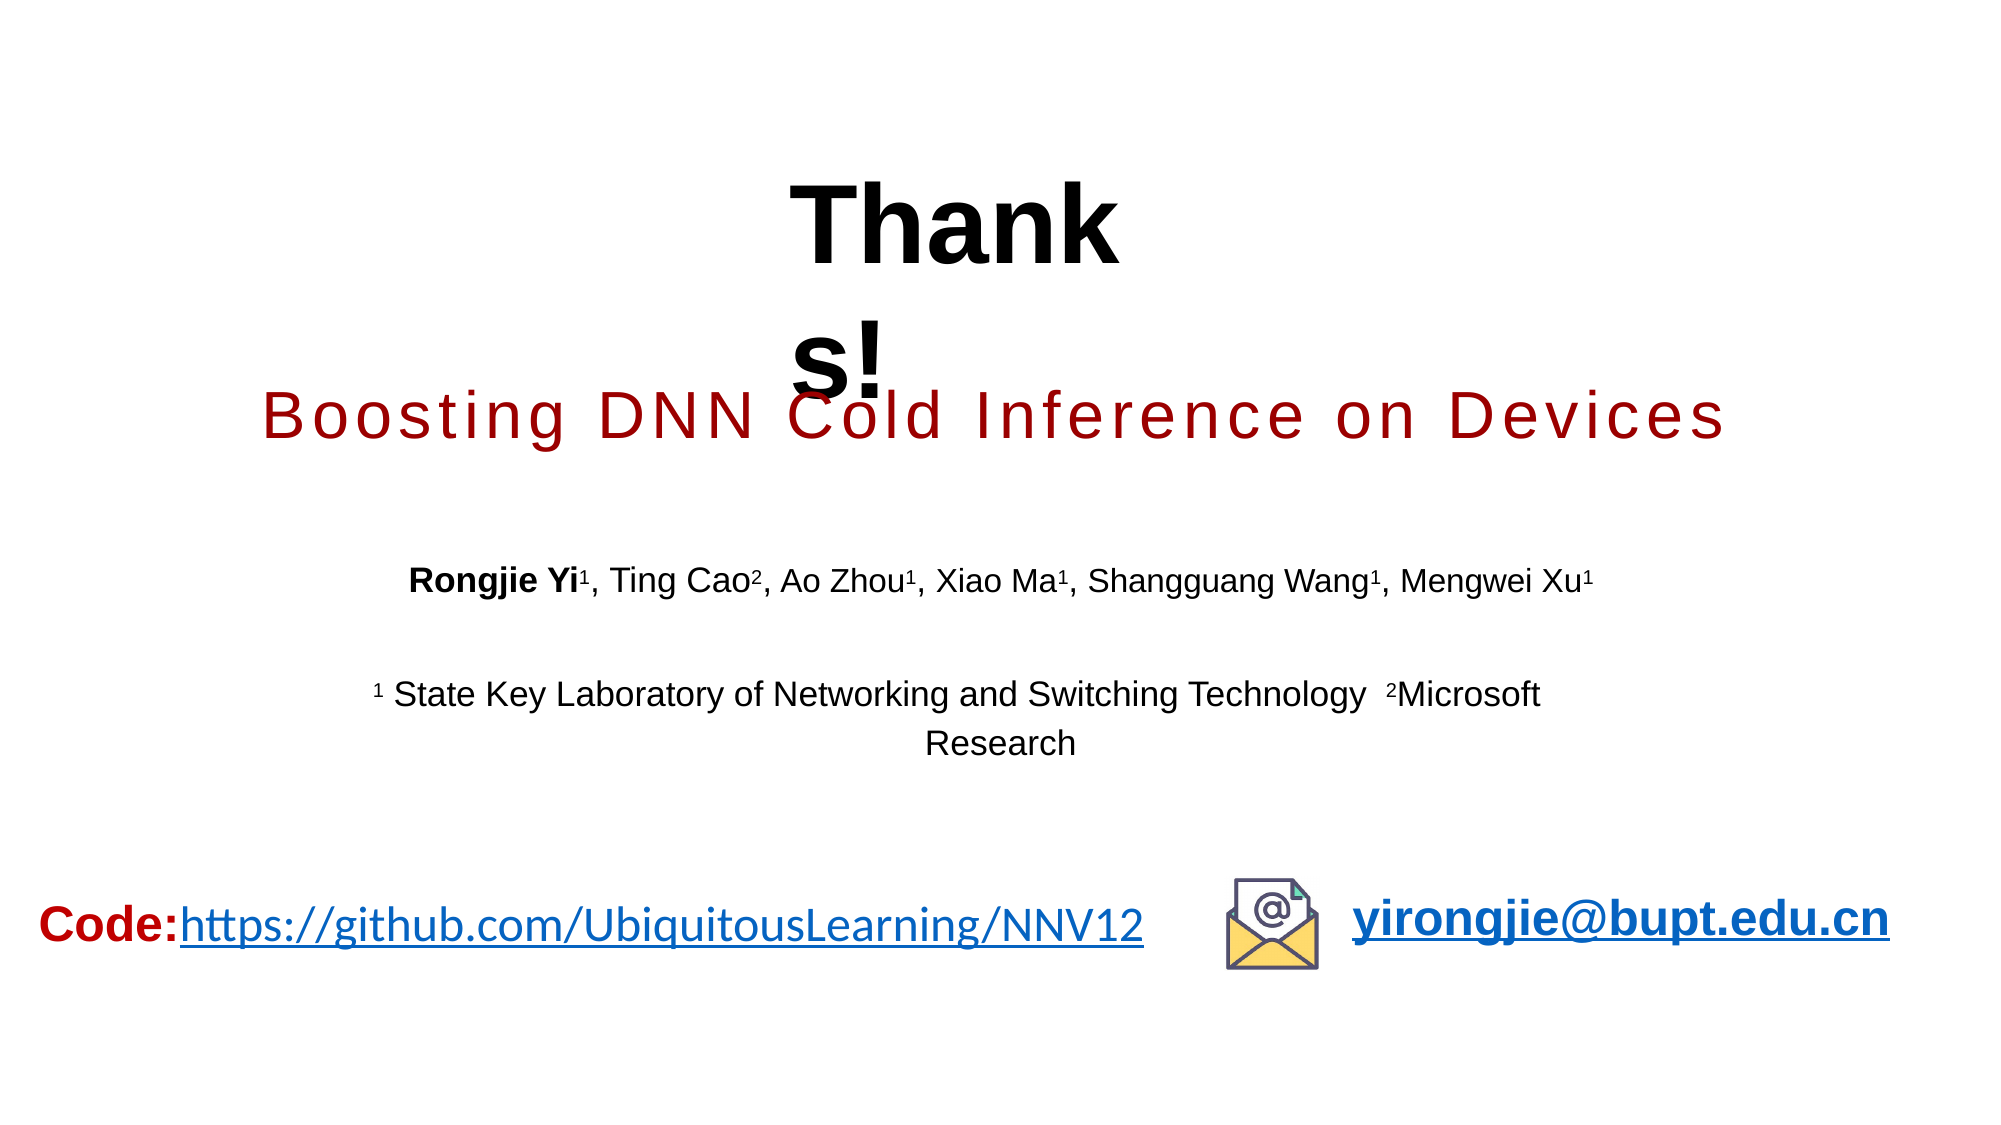

# Thanks!
Boosting DNN Cold Inference on Devices
Rongjie Yi1, Ting Cao2, Ao Zhou1, Xiao Ma1, Shangguang Wang1, Mengwei Xu1

1 State Key Laboratory of Networking and Switching Technology  2Microsoft Research

yirongjie@bupt.edu.cn
Code:https://github.com/UbiquitousLearning/NNV12